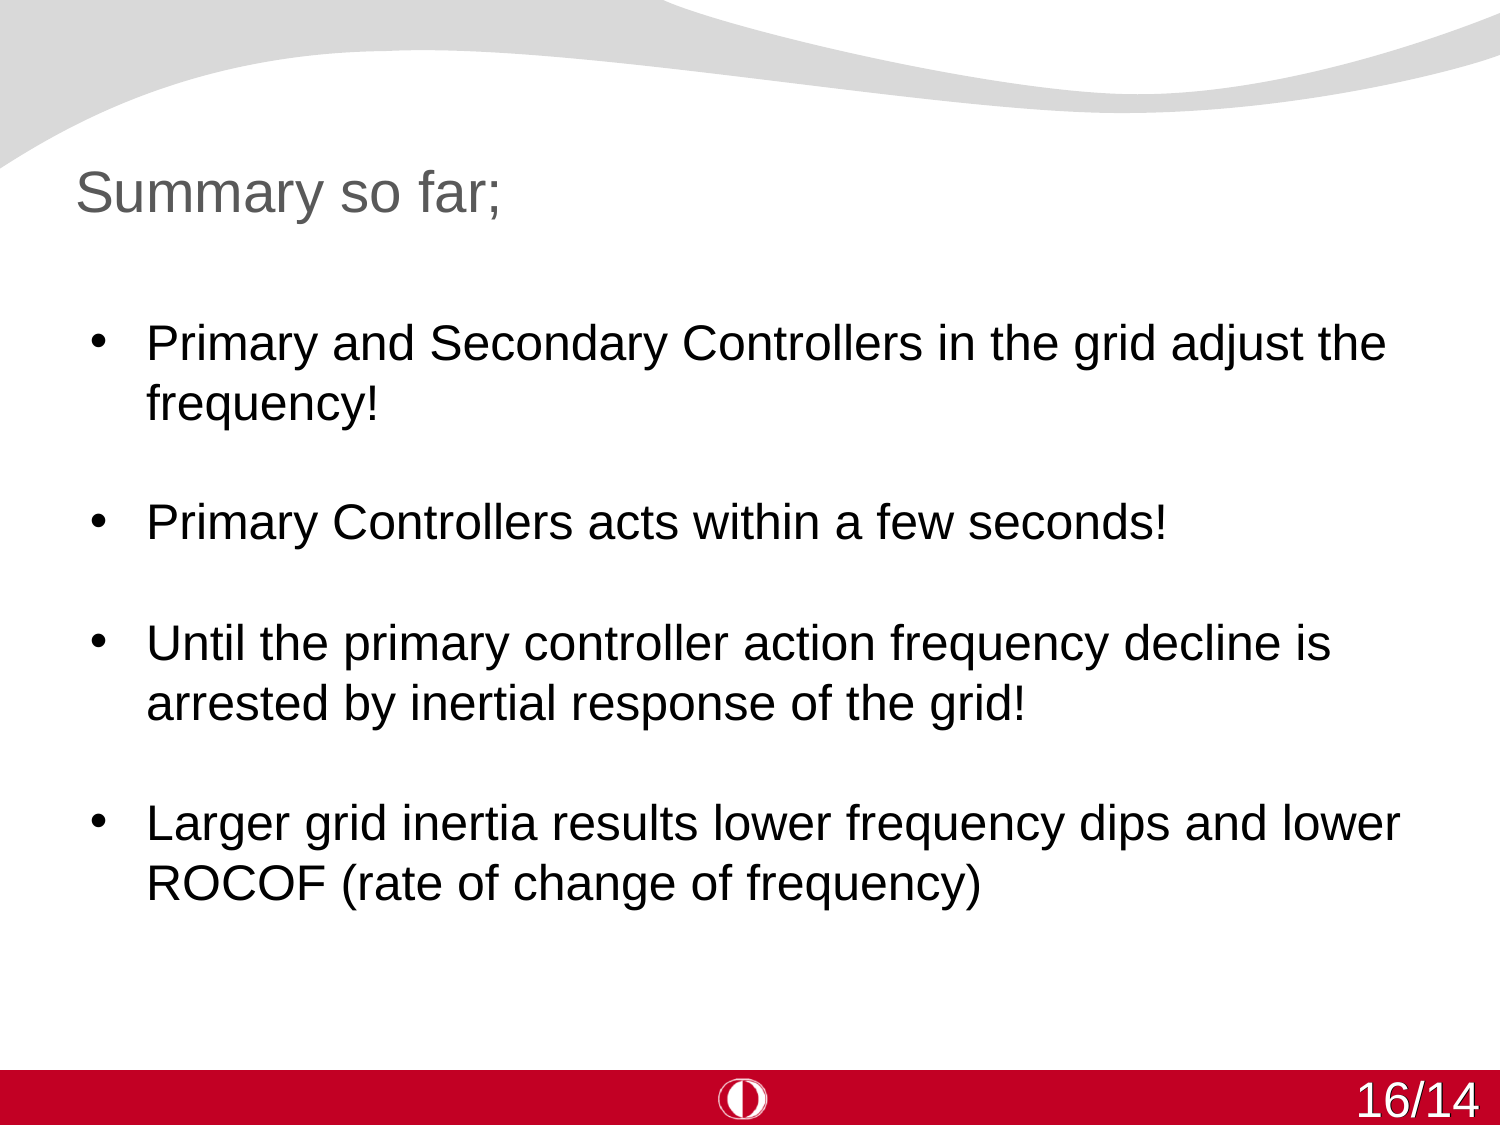

# Summary so far;
Primary and Secondary Controllers in the grid adjust the frequency!

Primary Controllers acts within a few seconds!

Until the primary controller action frequency decline is arrested by inertial response of the grid!

Larger grid inertia results lower frequency dips and lower ROCOF (rate of change of frequency)